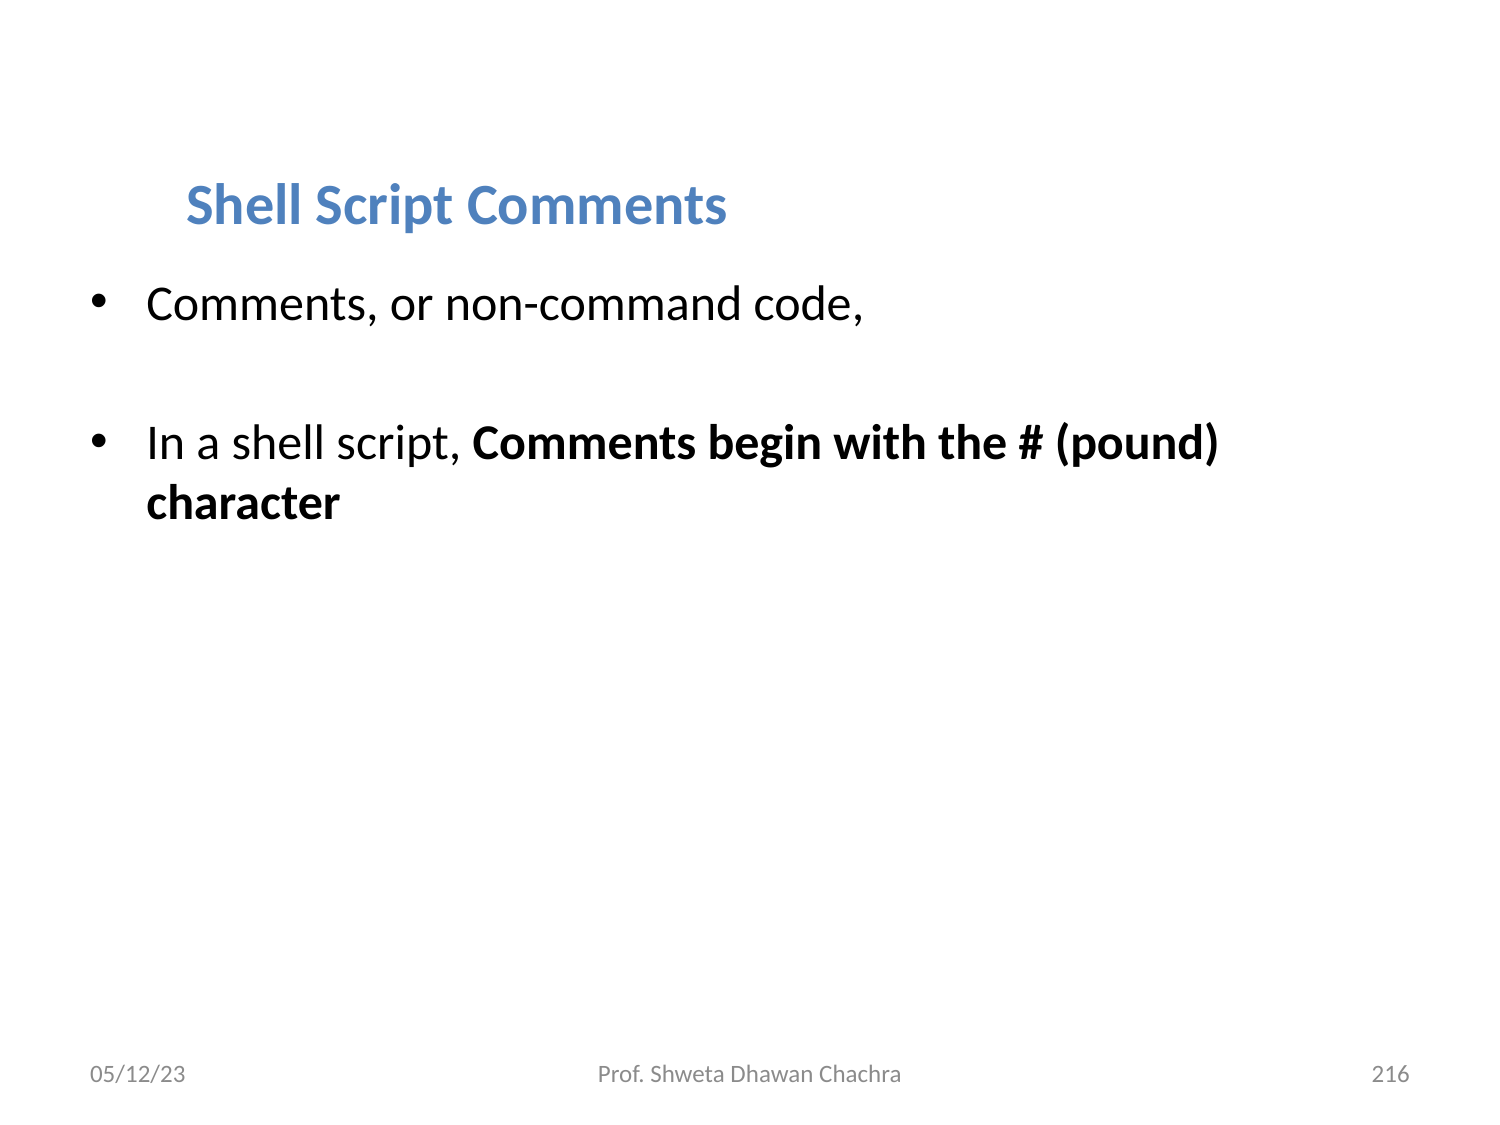

Shell Script Comments
Comments, or non-command code,

In a shell script, Comments begin with the # (pound) character
05/12/23
Prof. Shweta Dhawan Chachra
216